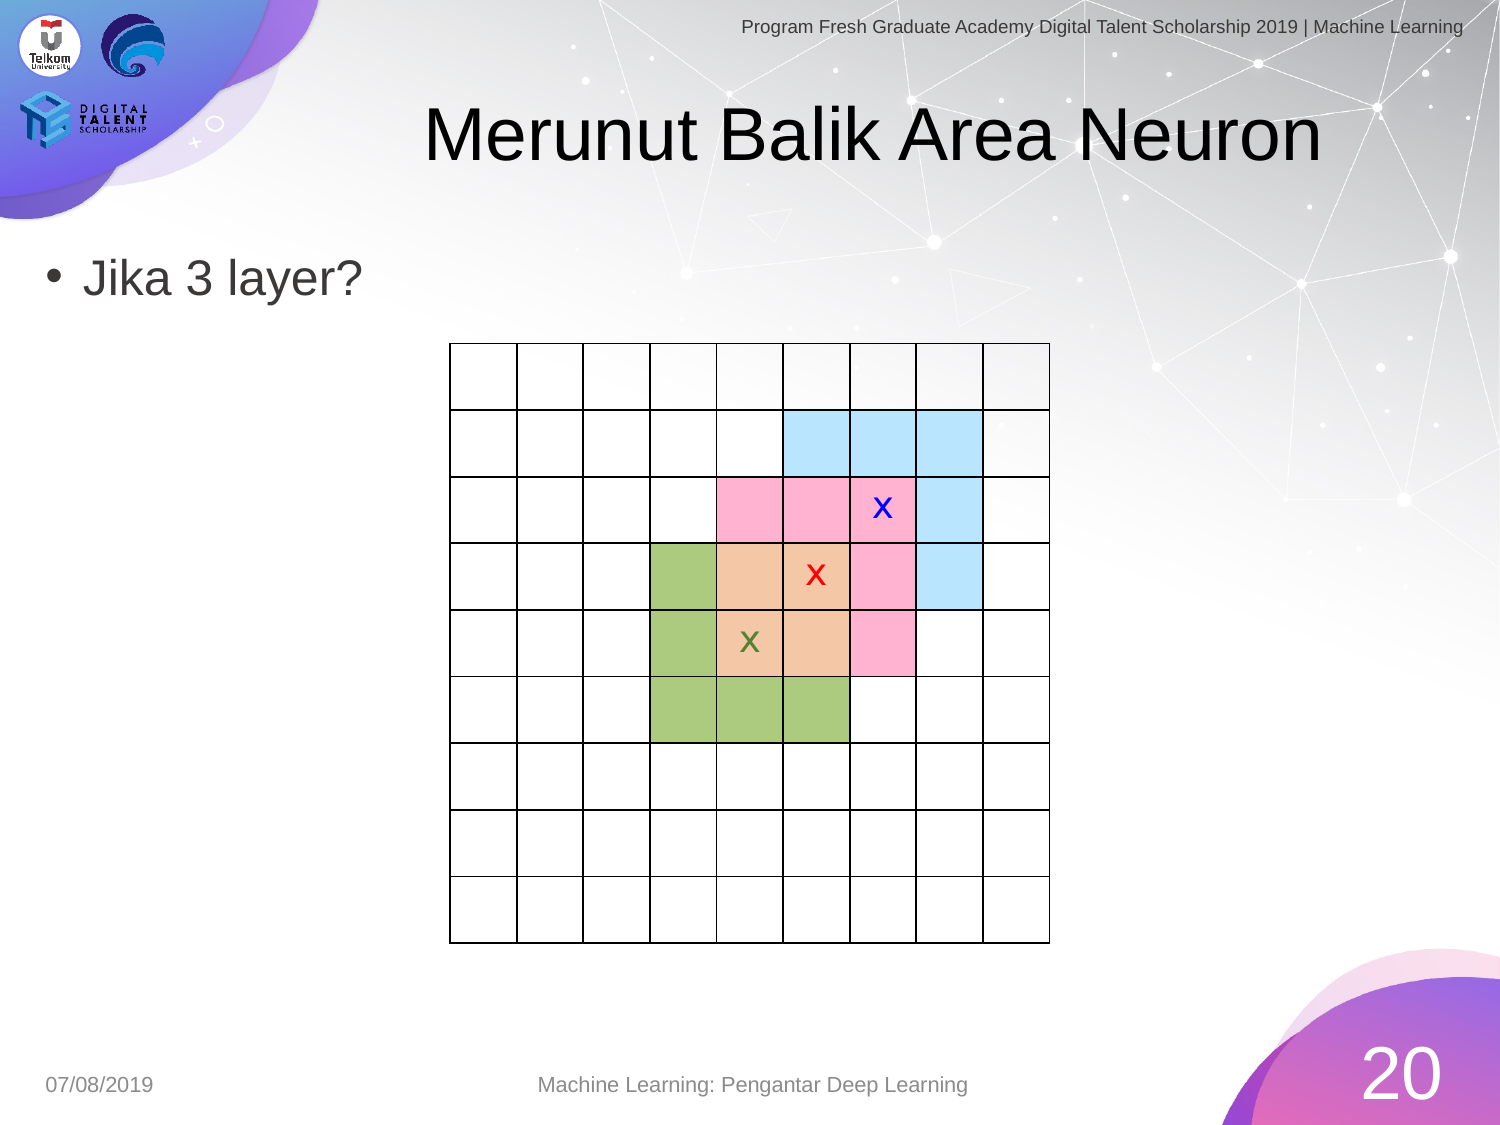

# Merunut Balik Area Neuron
Jika 3 layer?

|  |  |  |  |  |  |  |  |  |
| --- | --- | --- | --- | --- | --- | --- | --- | --- |
|  |  |  |  |  |  |  |  |  |
|  |  |  |  |  |  | x |  |  |
|  |  |  |  |  | x |  |  |  |
|  |  |  |  | x |  |  |  |  |
|  |  |  |  |  |  |  |  |  |
|  |  |  |  |  |  |  |  |  |
|  |  |  |  |  |  |  |  |  |
|  |  |  |  |  |  |  |  |  |
20
Machine Learning: Pengantar Deep Learning
07/08/2019